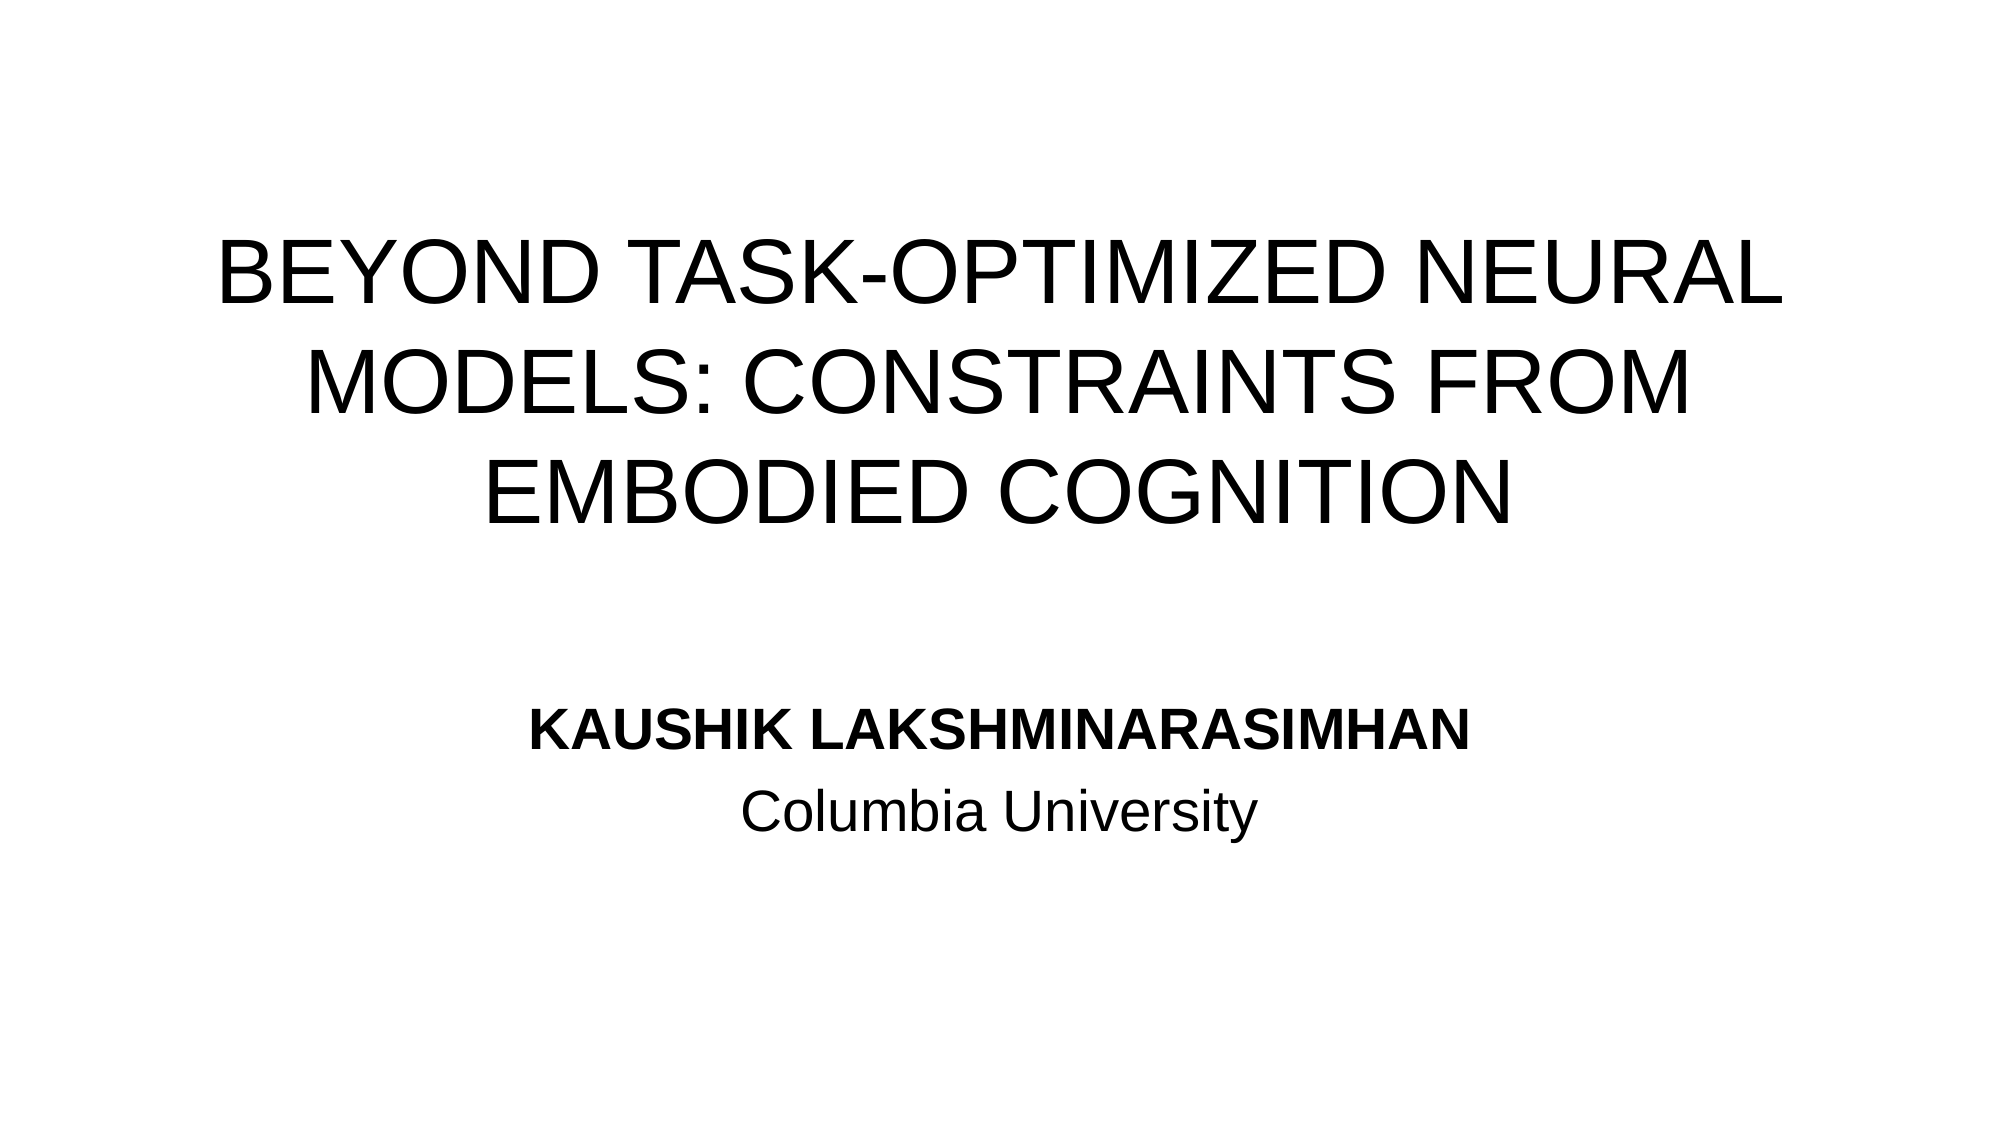

Beyond Task-Optimized Neural Models: Constraints From Embodied Cognition
KAUSHIK LAKSHMINARASIMHAN
Columbia University